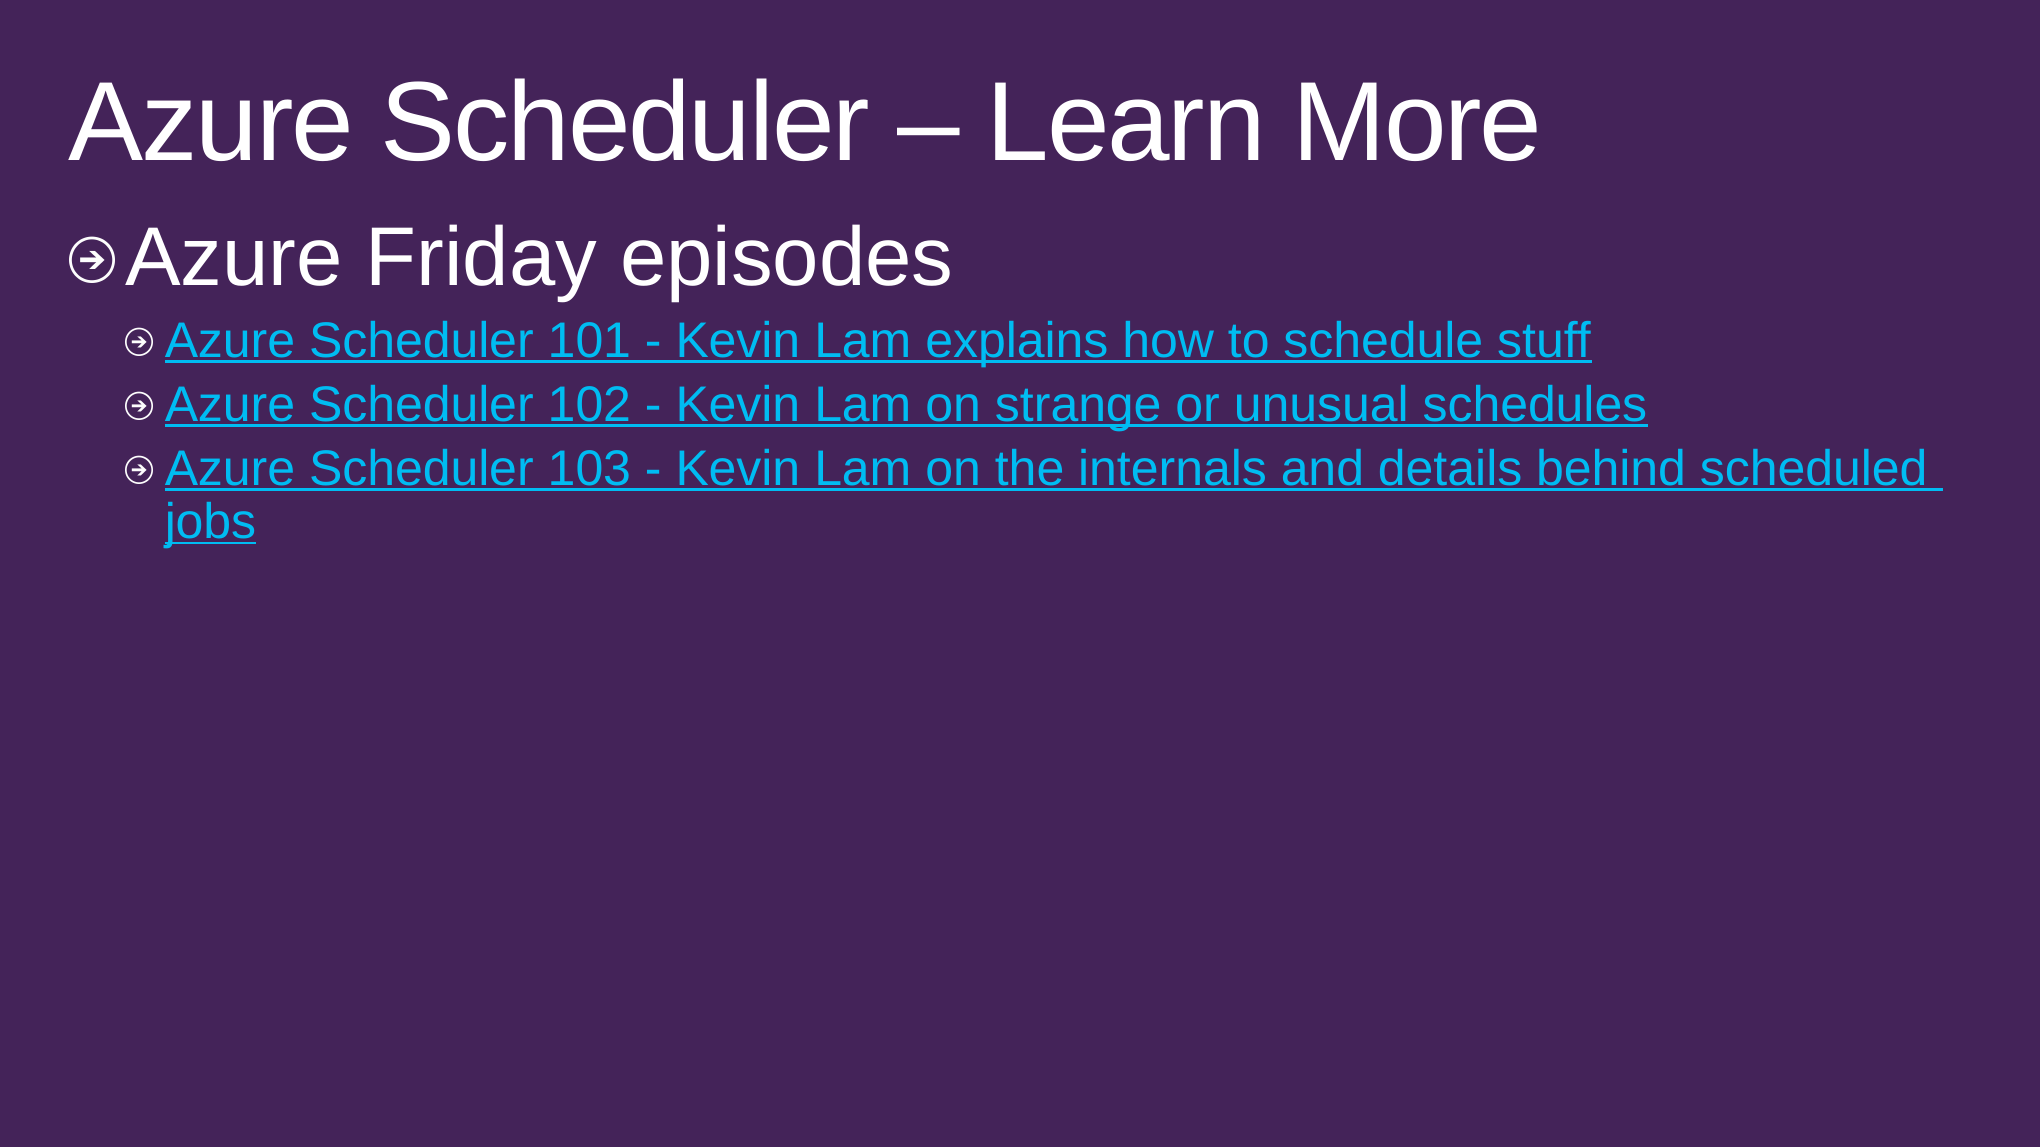

# Azure Scheduler – Learn More
Azure Friday episodes
Azure Scheduler 101 - Kevin Lam explains how to schedule stuff
Azure Scheduler 102 - Kevin Lam on strange or unusual schedules
Azure Scheduler 103 - Kevin Lam on the internals and details behind scheduled jobs